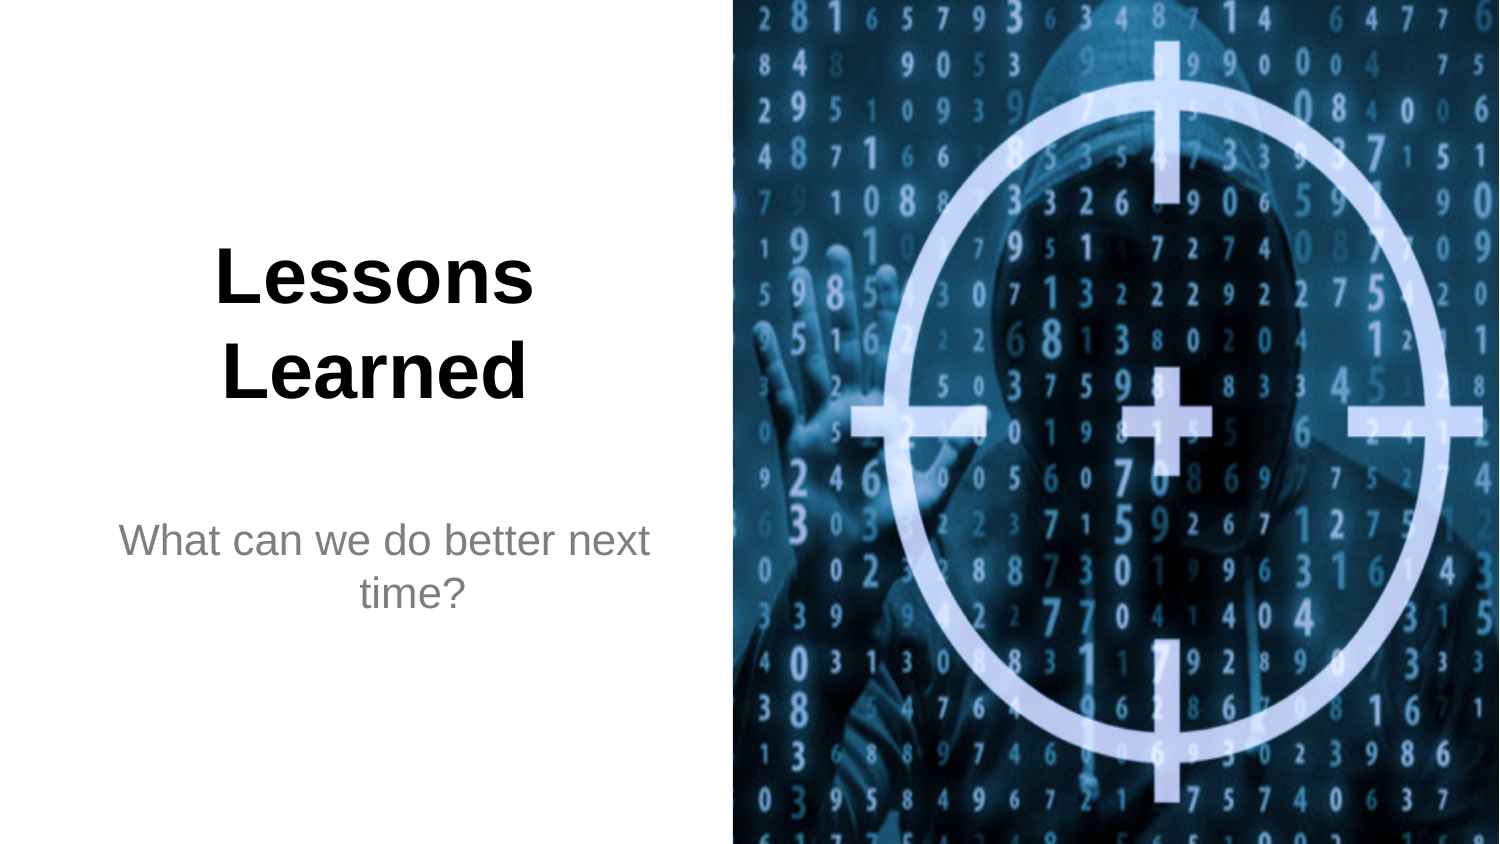

# Lessons Learned
What can we do better next time?